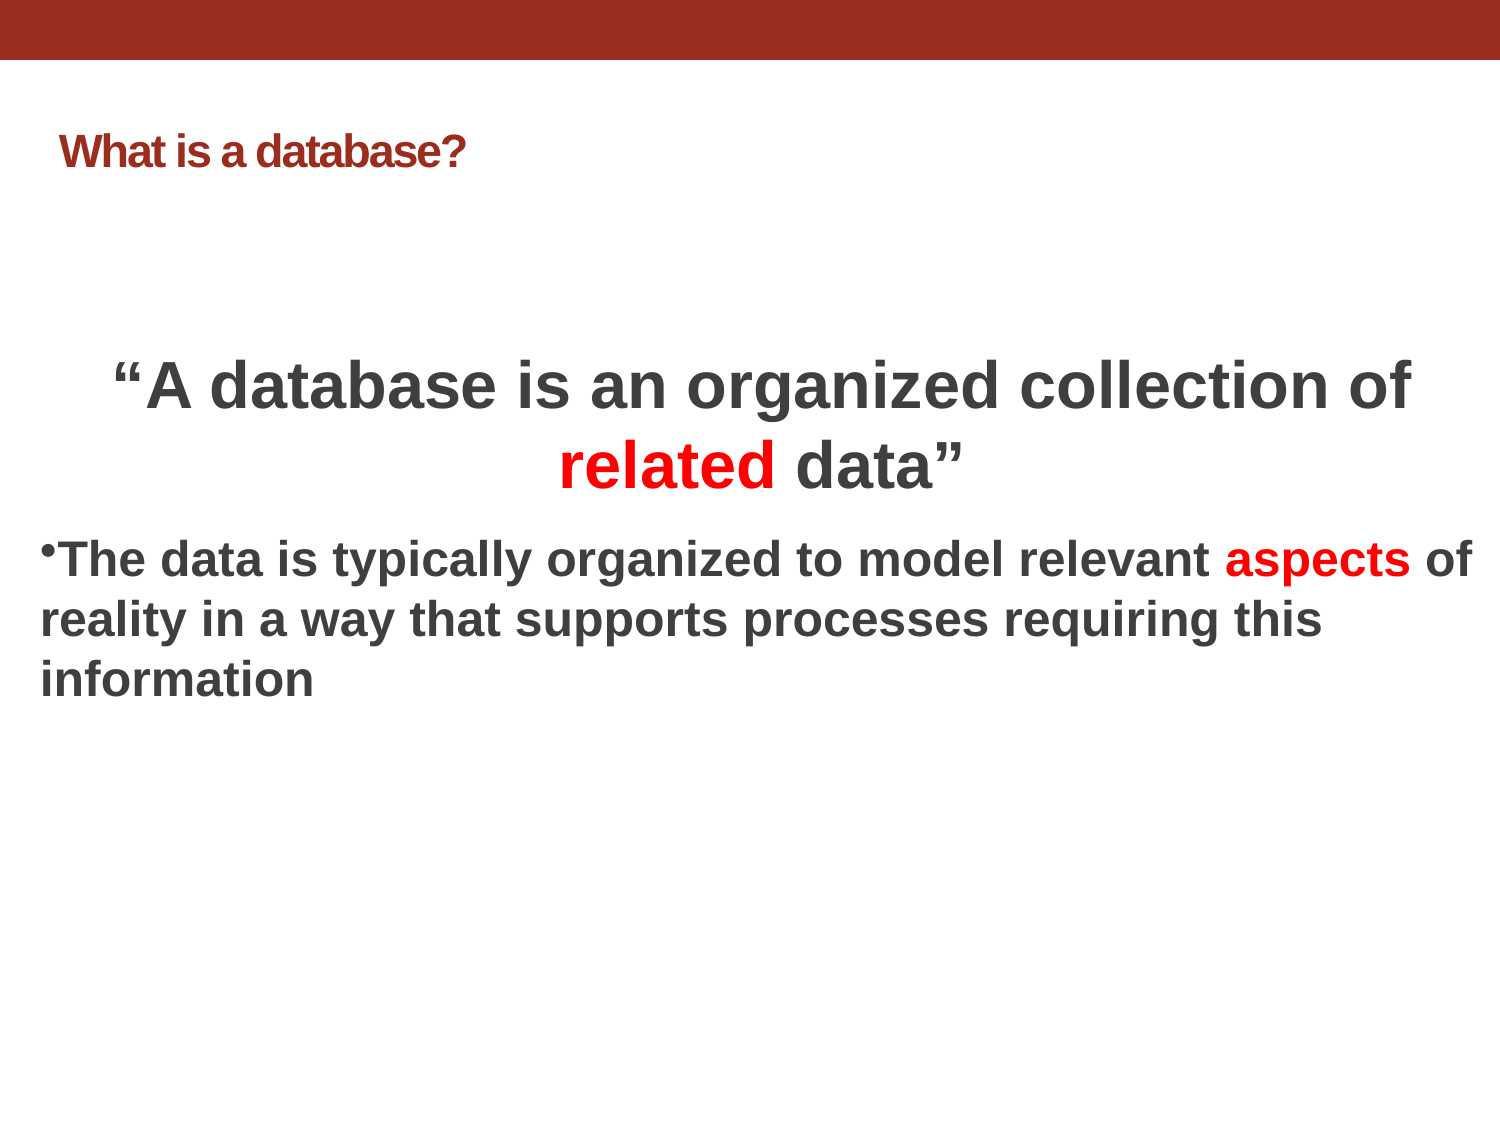

# What is a database?
“A database is an organized collection of related data”
The data is typically organized to model relevant aspects of reality in a way that supports processes requiring this information